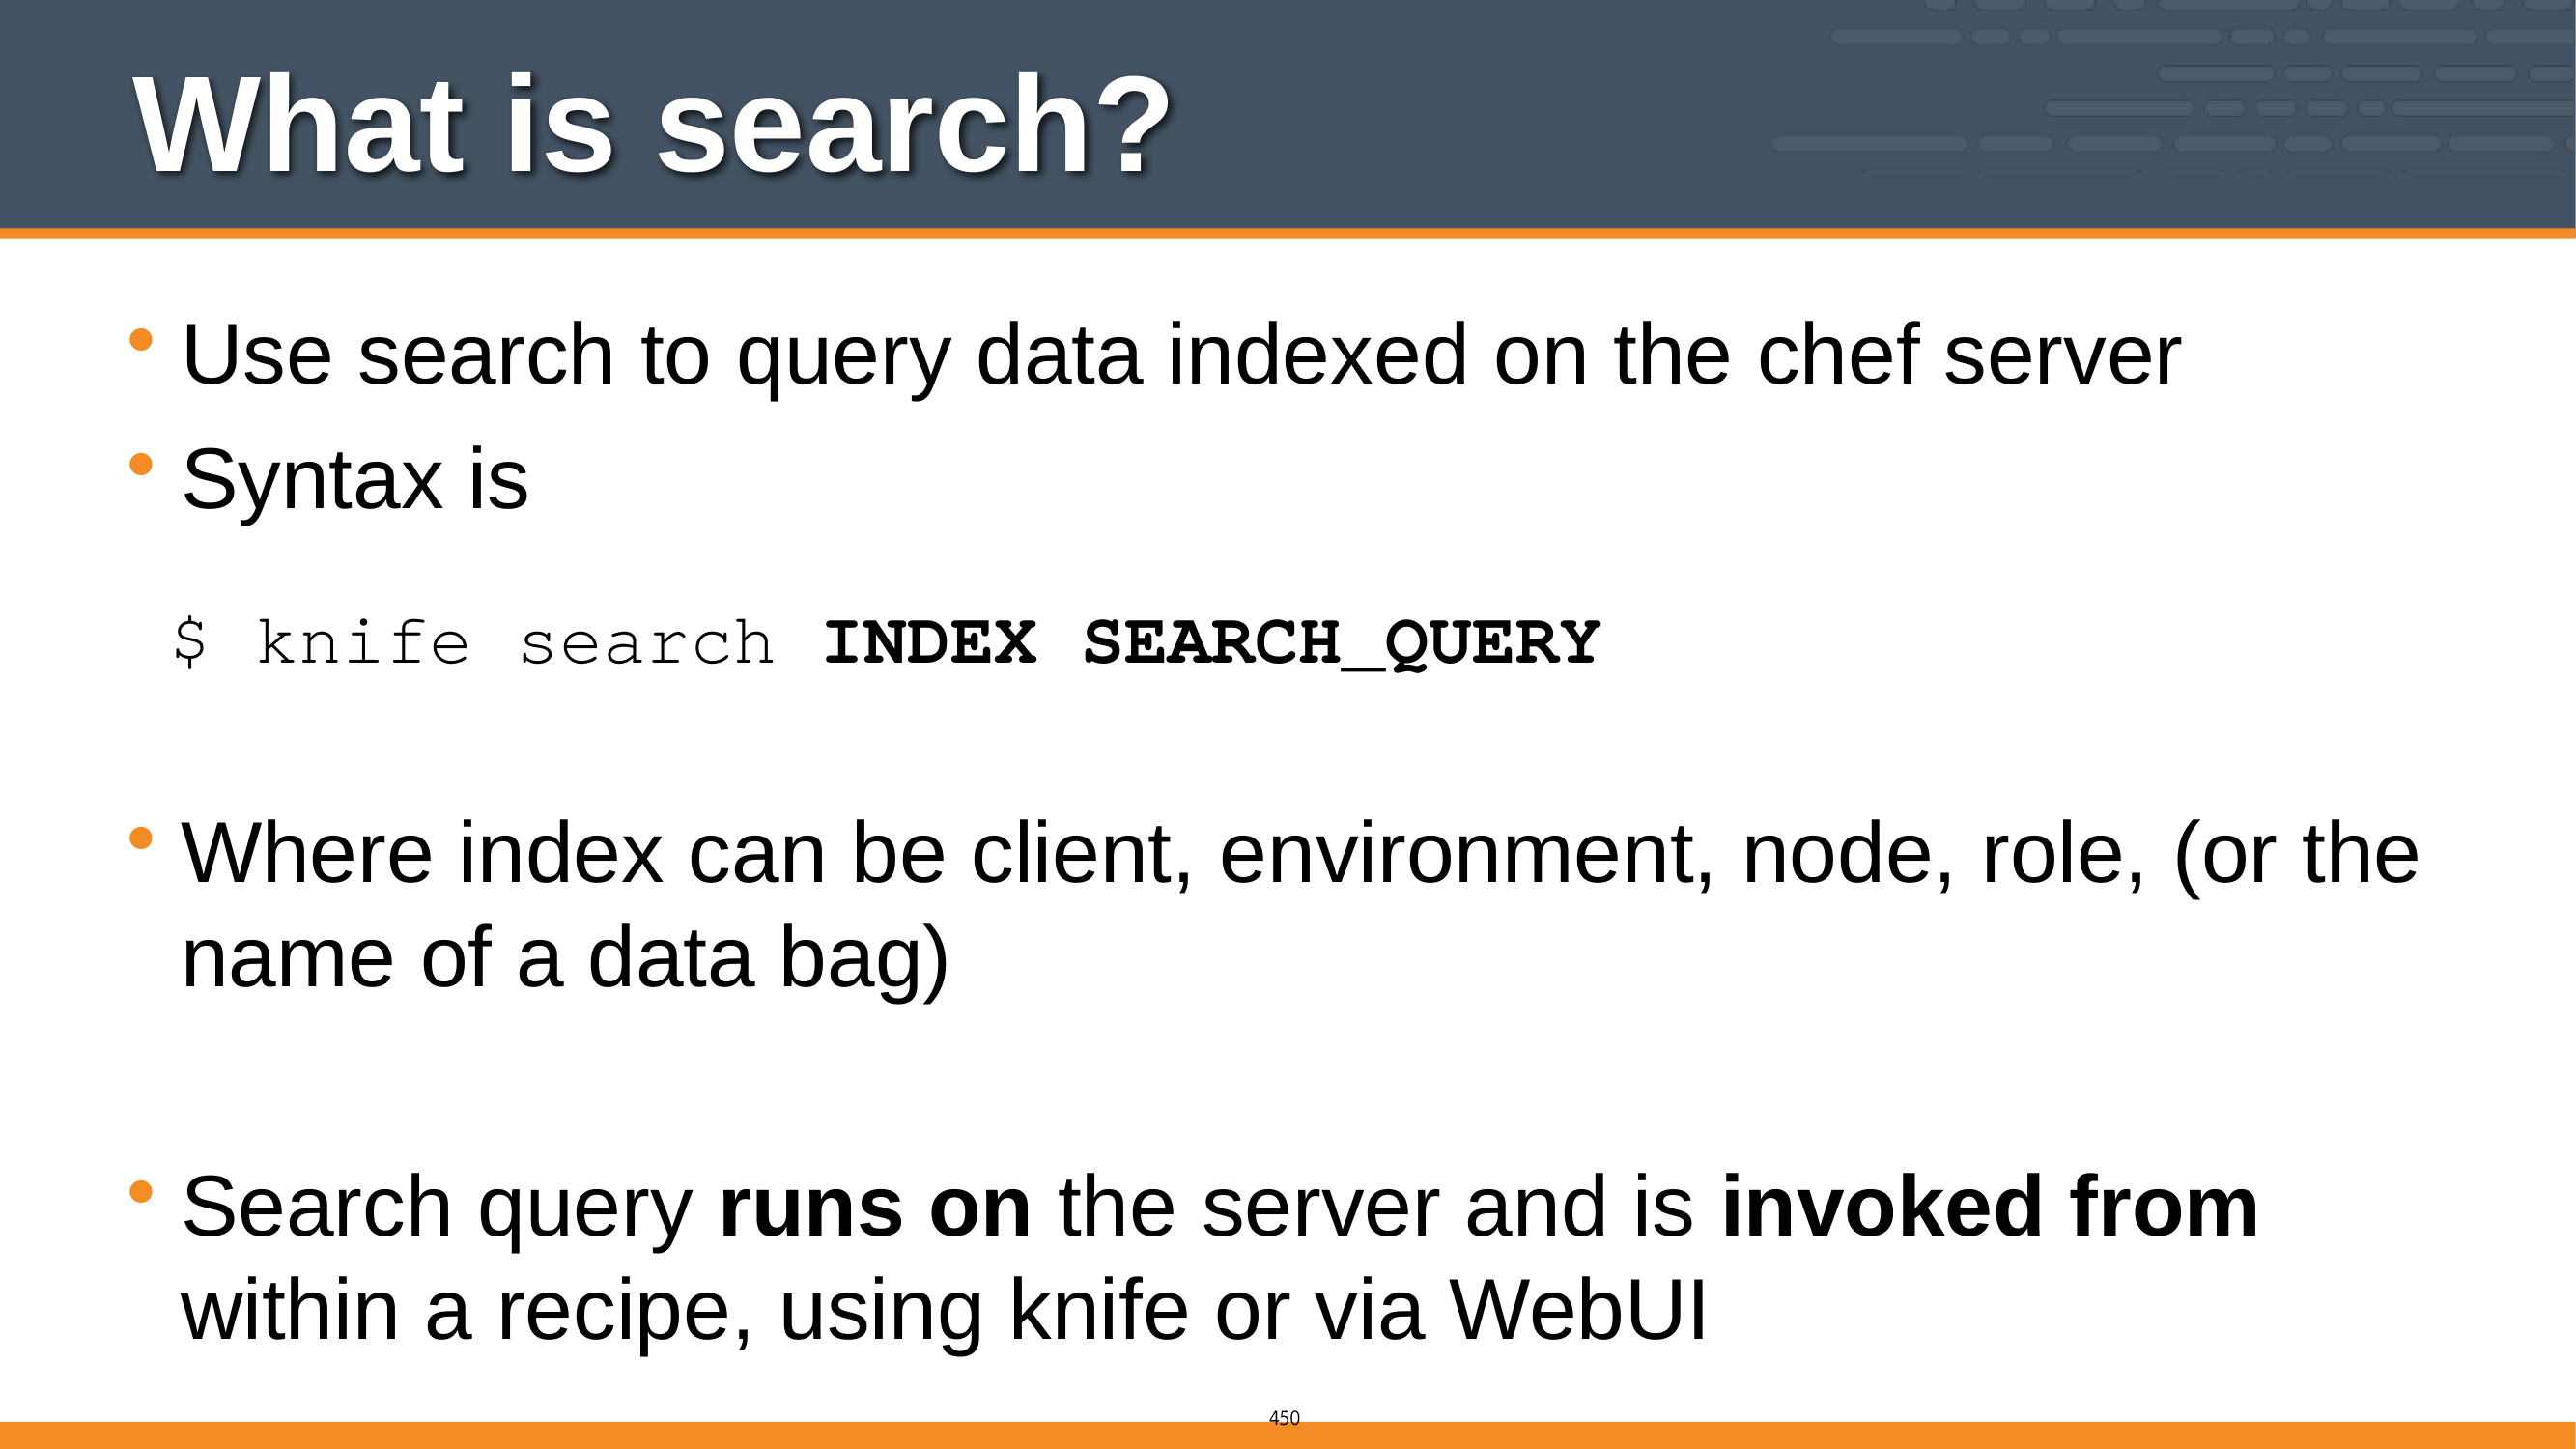

# What is search?
Use search to query data indexed on the chef server
Syntax is

Where index can be client, environment, node, role, (or the name of a data bag)

Search query runs on the server and is invoked from within a recipe, using knife or via WebUI
$ knife search INDEX SEARCH_QUERY
450